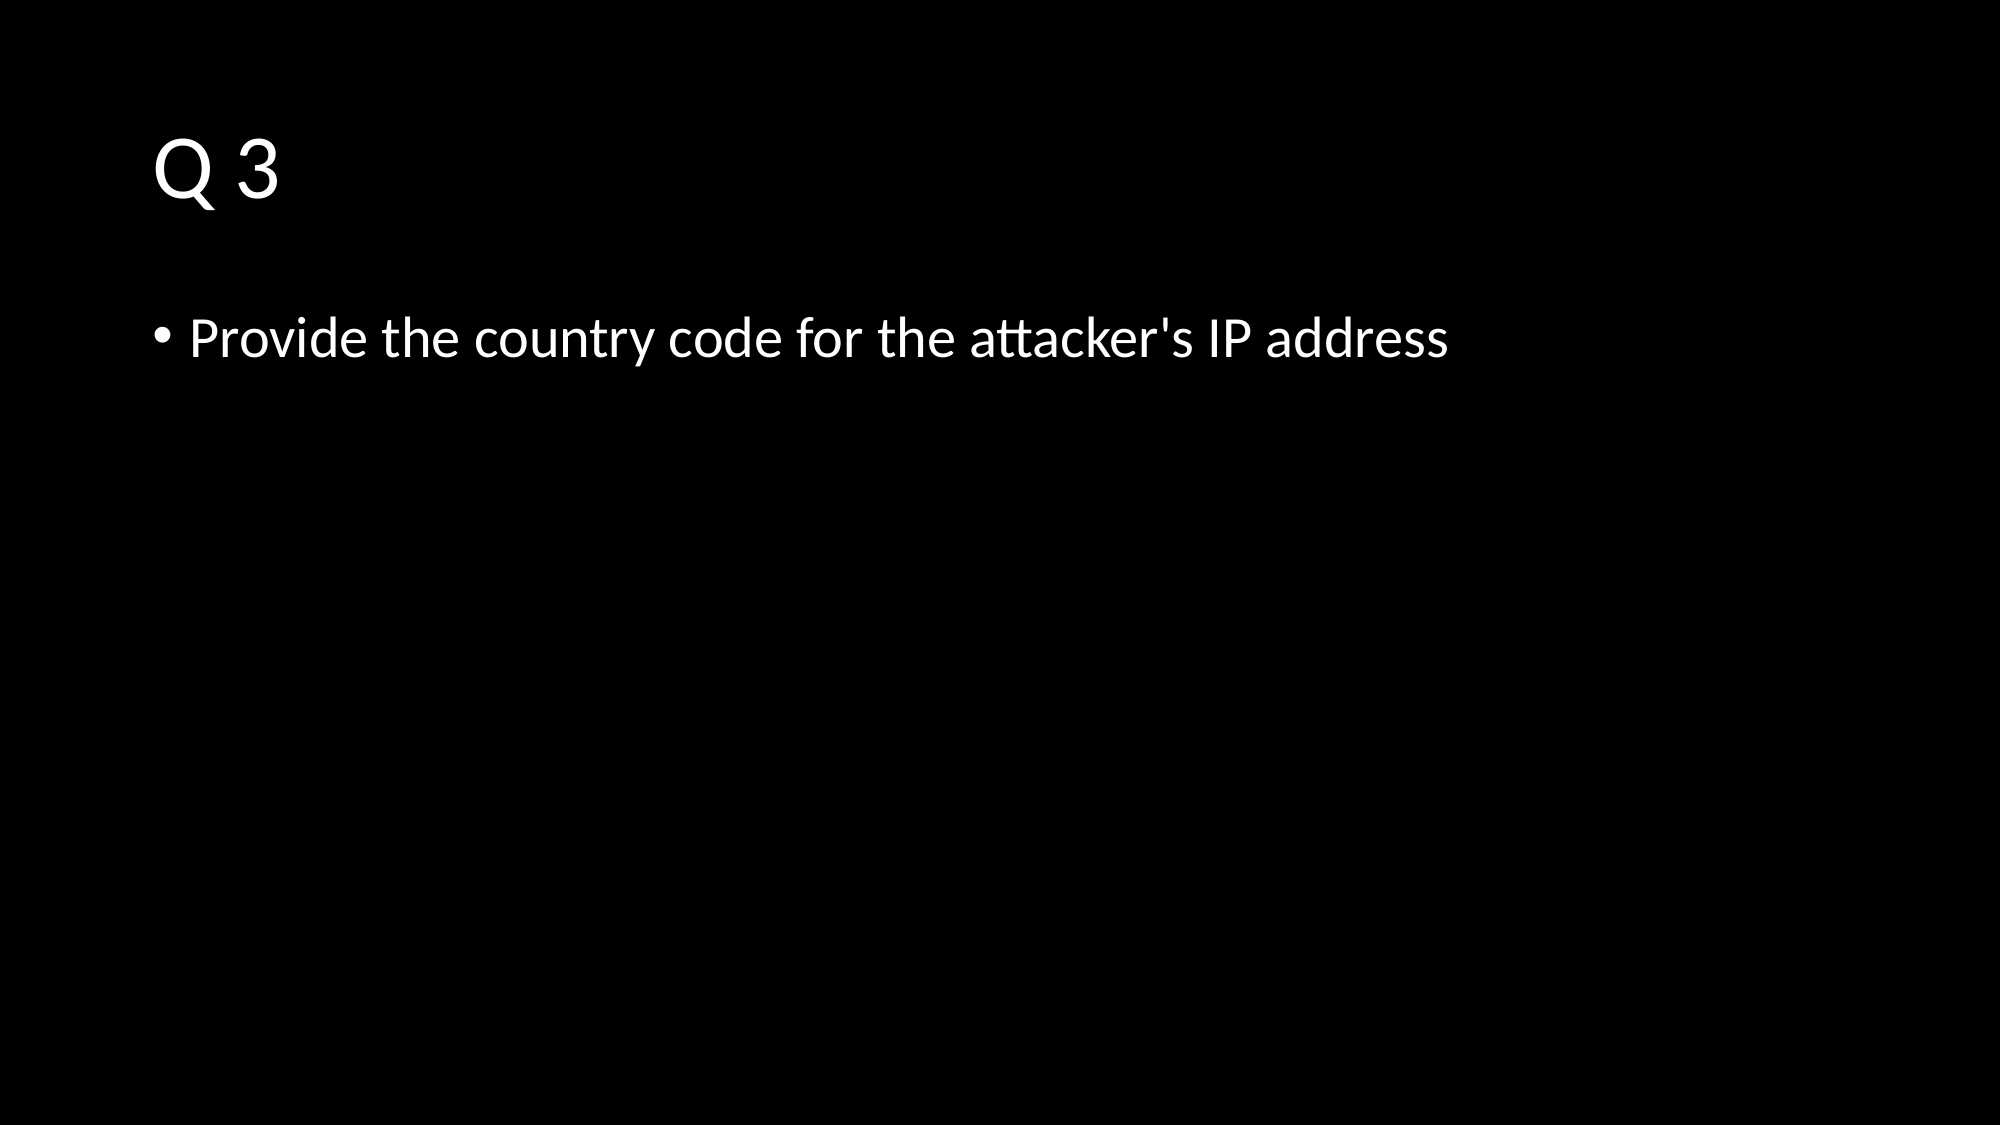

# Q 3
Provide the country code for the attacker's IP address